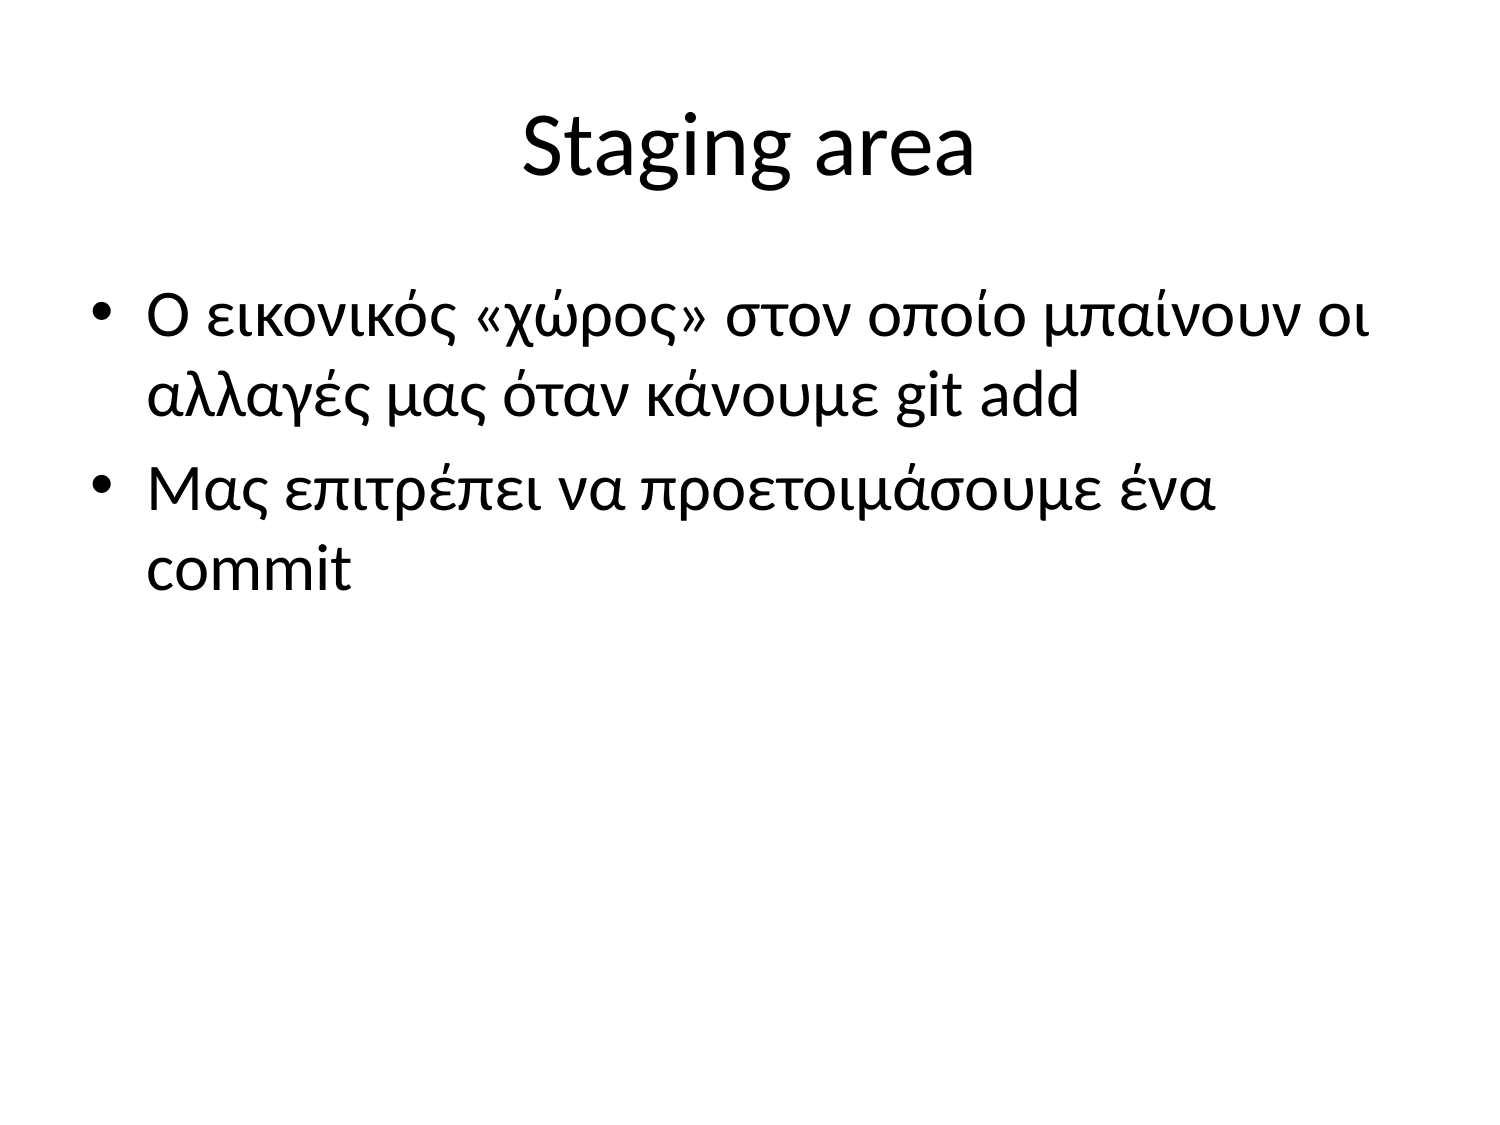

# Staging area
Ο εικονικός «χώρος» στον οποίο μπαίνουν οι αλλαγές μας όταν κάνουμε git add
Μας επιτρέπει να προετοιμάσουμε ένα commit